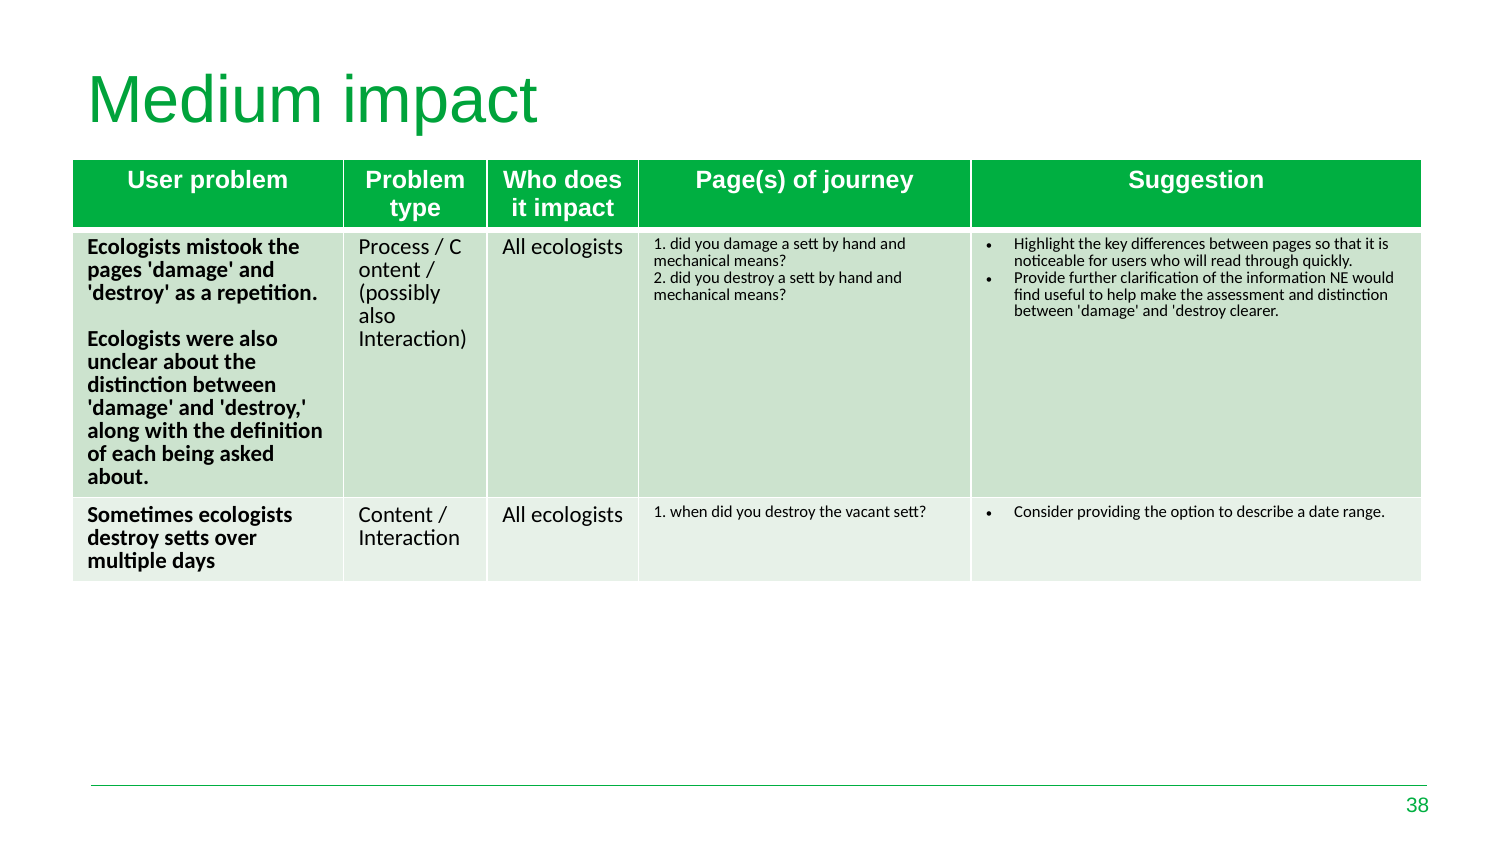

# Medium impact
| User problem | Problem type | Who does it impact | Page(s) of journey | Suggestion |
| --- | --- | --- | --- | --- |
| Ecologists mistook the pages 'damage' and 'destroy' as a repetition. Ecologists were also unclear about the distinction between 'damage' and 'destroy,' along with the definition of each being asked about. | Process / Content / (possibly also Interaction) | All ecologists | 1. did you damage a sett by hand and mechanical means? 2. did you destroy a sett by hand and mechanical means? | Highlight the key differences between pages so that it is noticeable for users who will read through quickly. Provide further clarification of the information NE would find useful to help make the assessment and distinction between 'damage' and 'destroy clearer. |
| Sometimes ecologists destroy setts over multiple days | Content / Interaction | All ecologists | 1. when did you destroy the vacant sett? | Consider providing the option to describe a date range. |
38